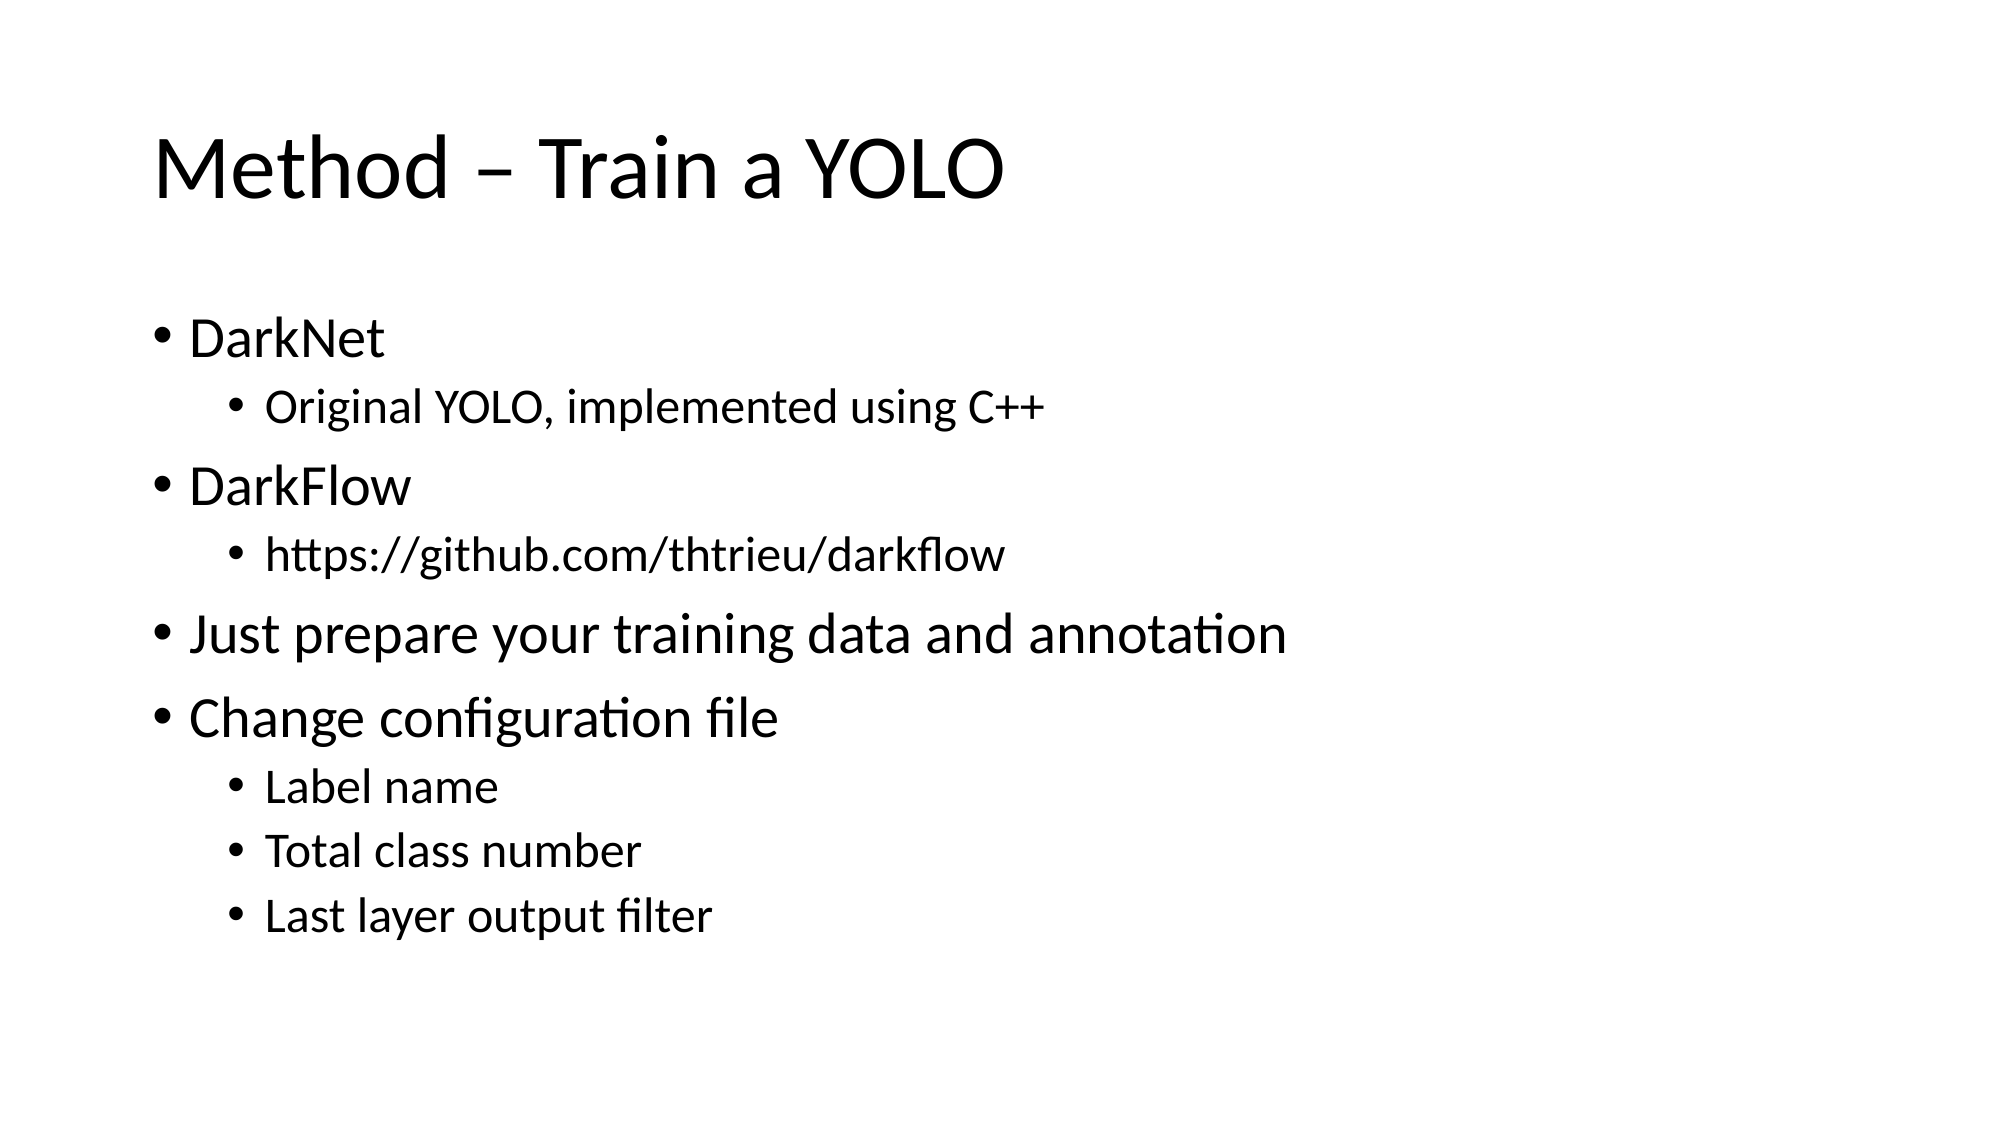

# Method – Train a YOLO
DarkNet
Original YOLO, implemented using C++
DarkFlow
https://github.com/thtrieu/darkflow
Just prepare your training data and annotation
Change configuration file
Label name
Total class number
Last layer output filter